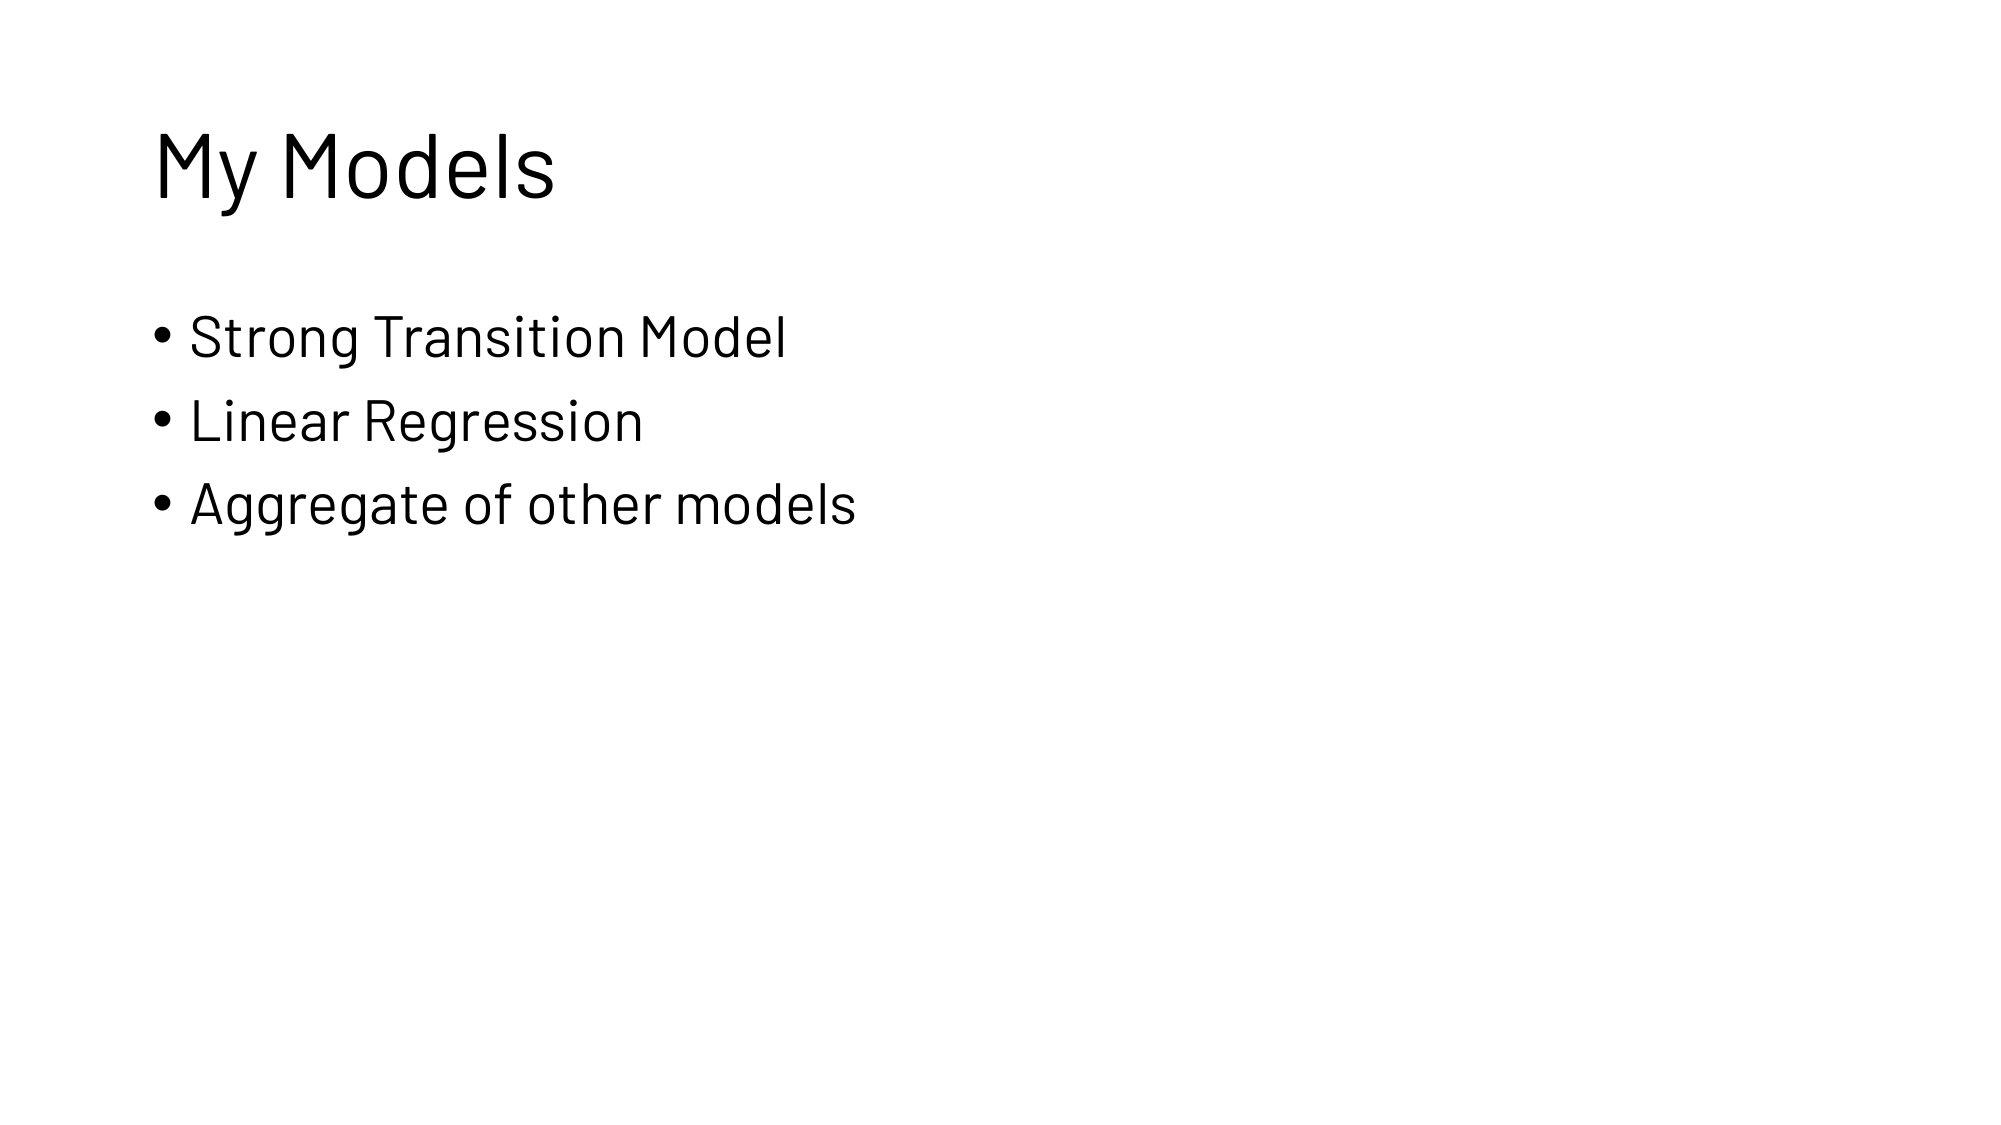

# My Models
Strong Transition Model
Linear Regression
Aggregate of other models